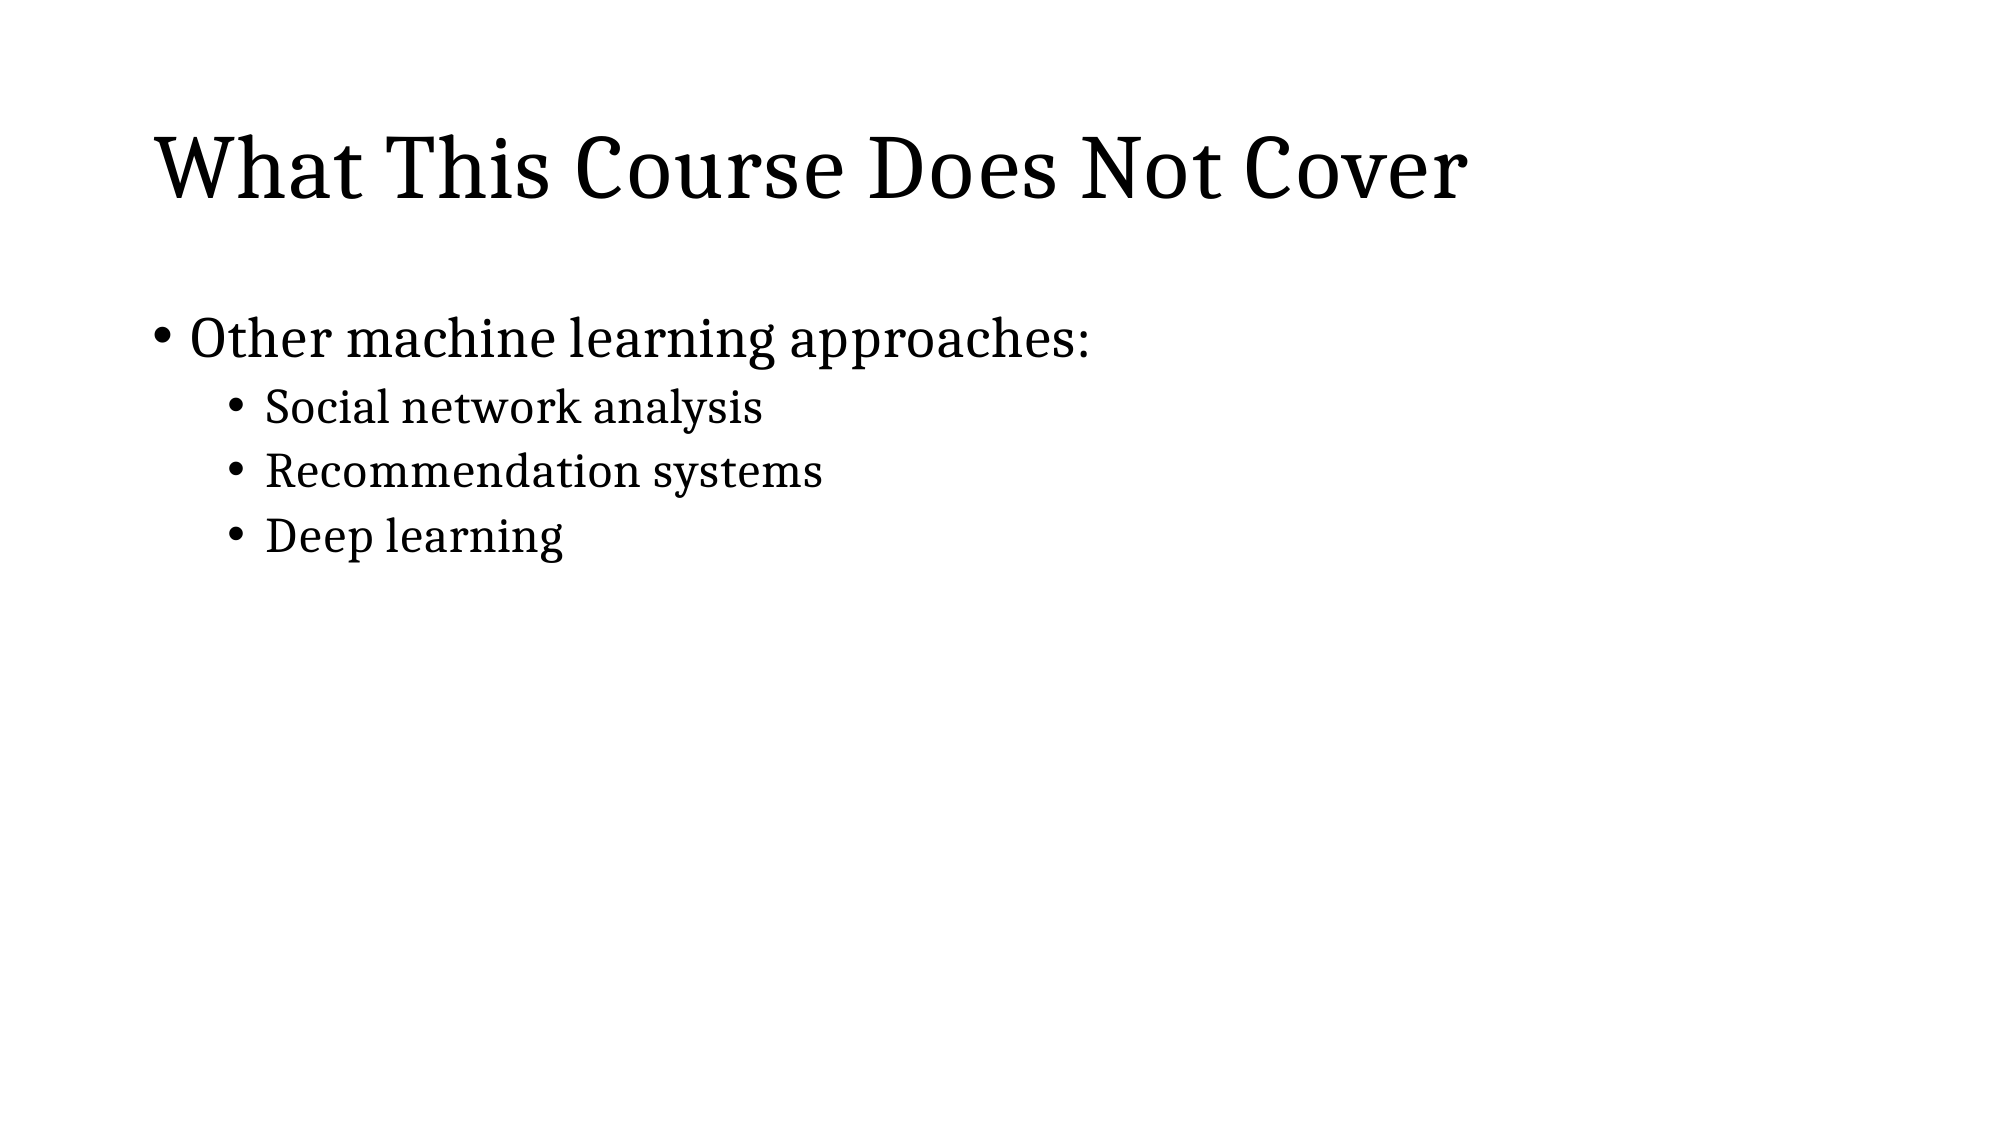

# What This Course Does Not Cover
Other machine learning approaches:
Social network analysis
Recommendation systems
Deep learning